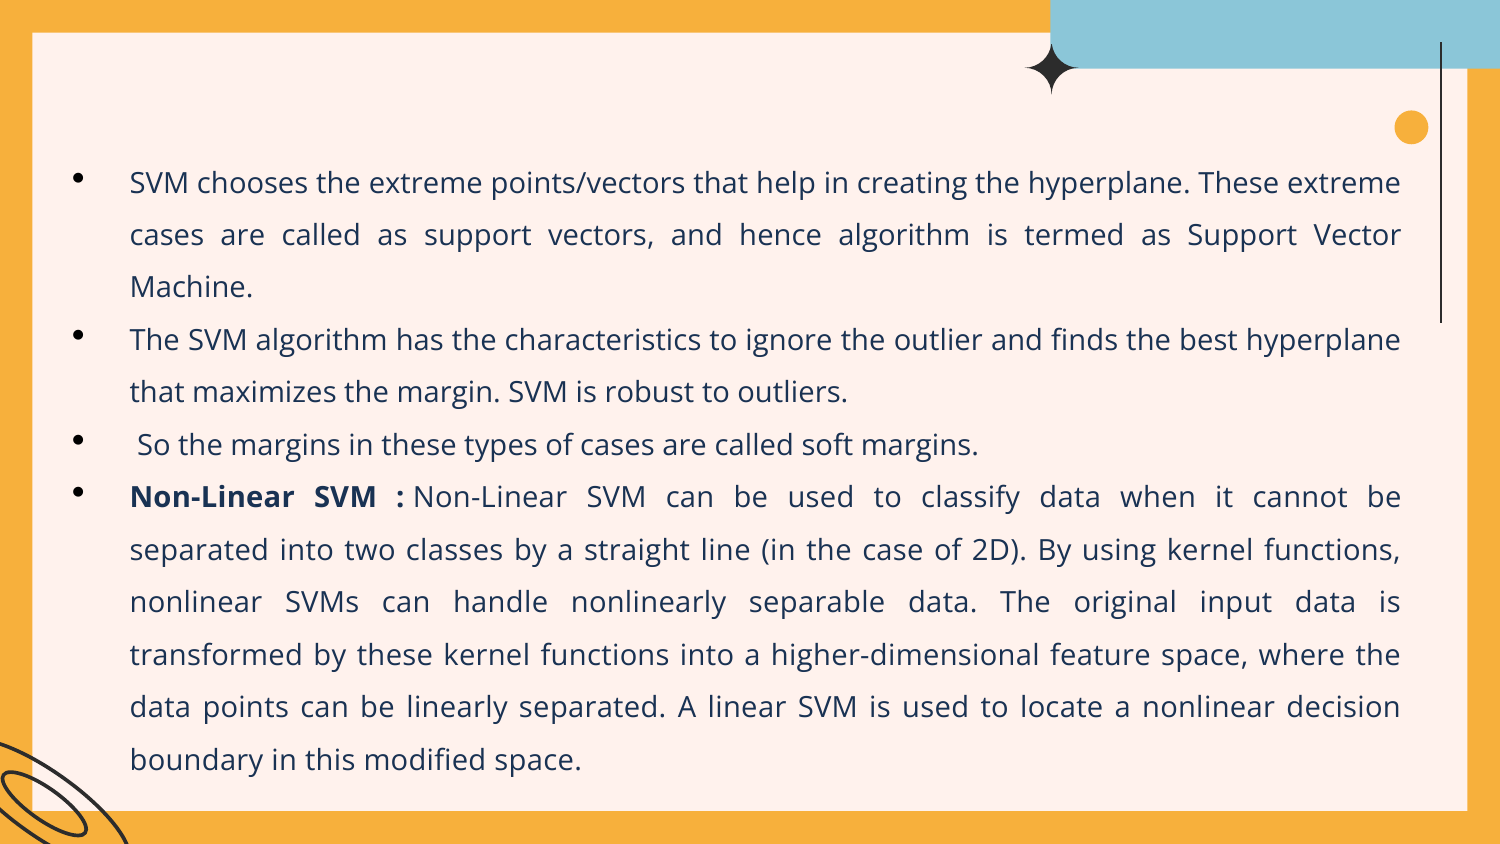

SVM chooses the extreme points/vectors that help in creating the hyperplane. These extreme cases are called as support vectors, and hence algorithm is termed as Support Vector Machine.
The SVM algorithm has the characteristics to ignore the outlier and finds the best hyperplane that maximizes the margin. SVM is robust to outliers.
 So the margins in these types of cases are called soft margins.
Non-Linear SVM : Non-Linear SVM can be used to classify data when it cannot be separated into two classes by a straight line (in the case of 2D). By using kernel functions, nonlinear SVMs can handle nonlinearly separable data. The original input data is transformed by these kernel functions into a higher-dimensional feature space, where the data points can be linearly separated. A linear SVM is used to locate a nonlinear decision boundary in this modified space.